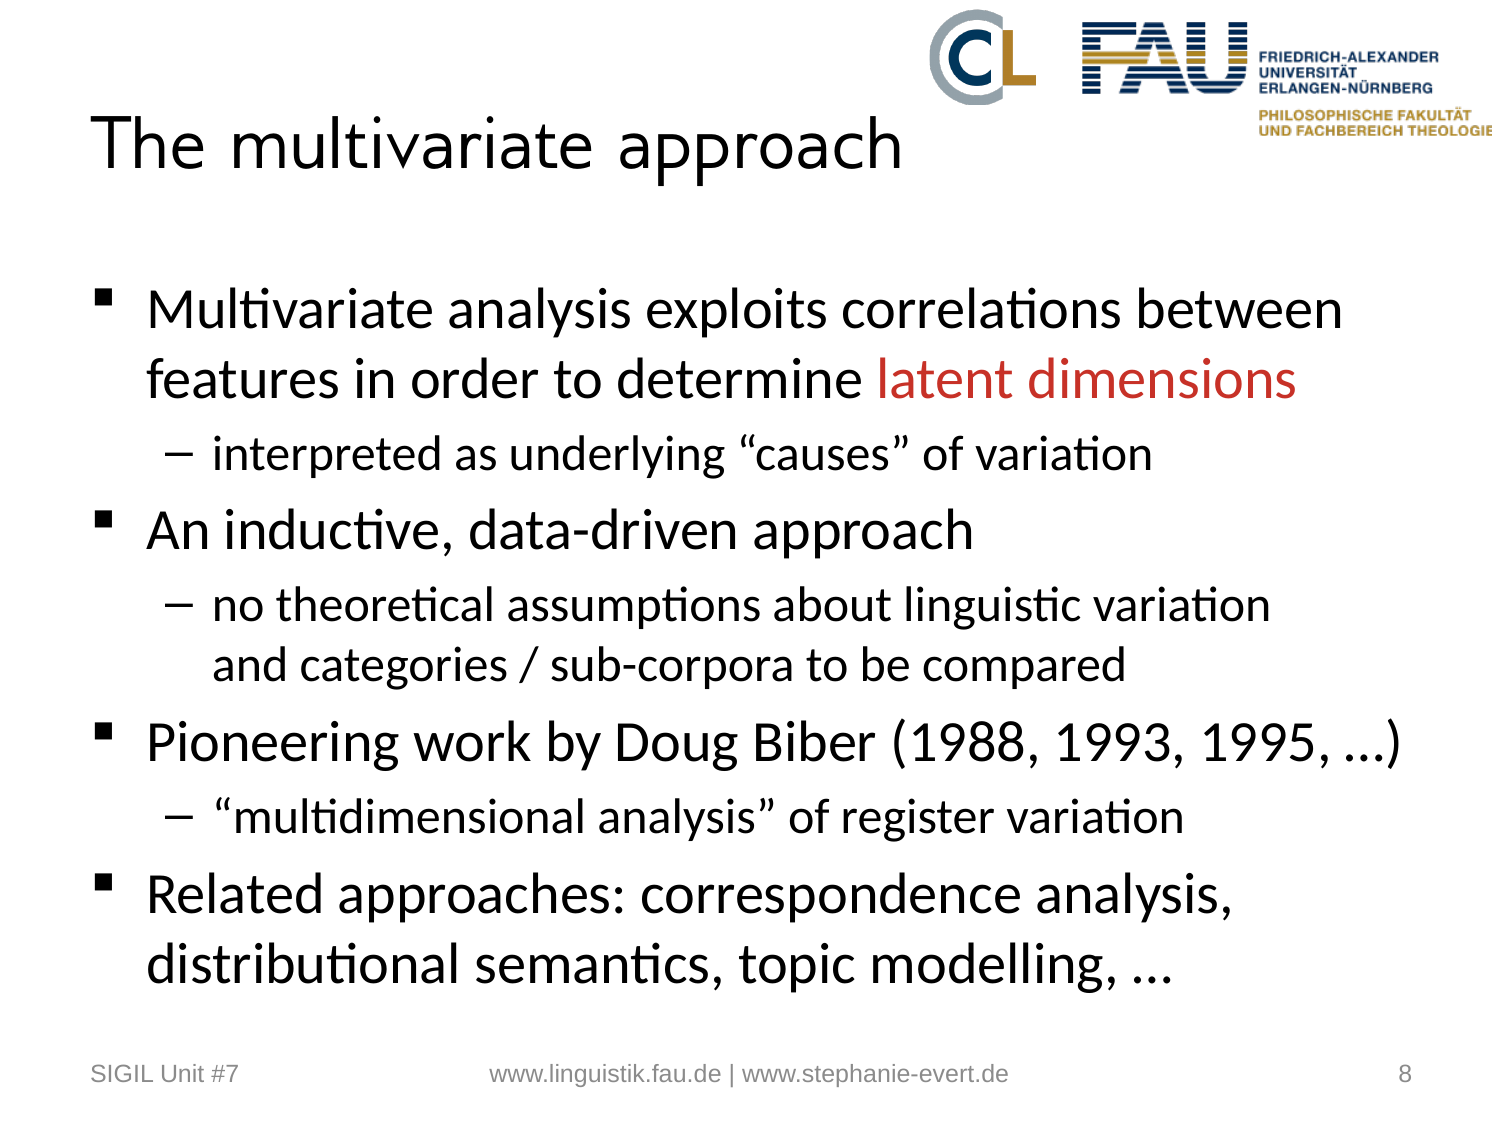

# The multivariate approach
Multivariate analysis exploits correlations between features in order to determine latent dimensions
interpreted as underlying “causes” of variation
An inductive, data-driven approach
no theoretical assumptions about linguistic variation
and categories / sub-corpora to be compared
Pioneering work by Doug Biber (1988, 1993, 1995, …)
“multidimensional analysis” of register variation
Related approaches: correspondence analysis, distributional semantics, topic modelling, …
SIGIL Unit #7
www.linguistik.fau.de | www.stephanie-evert.de
8